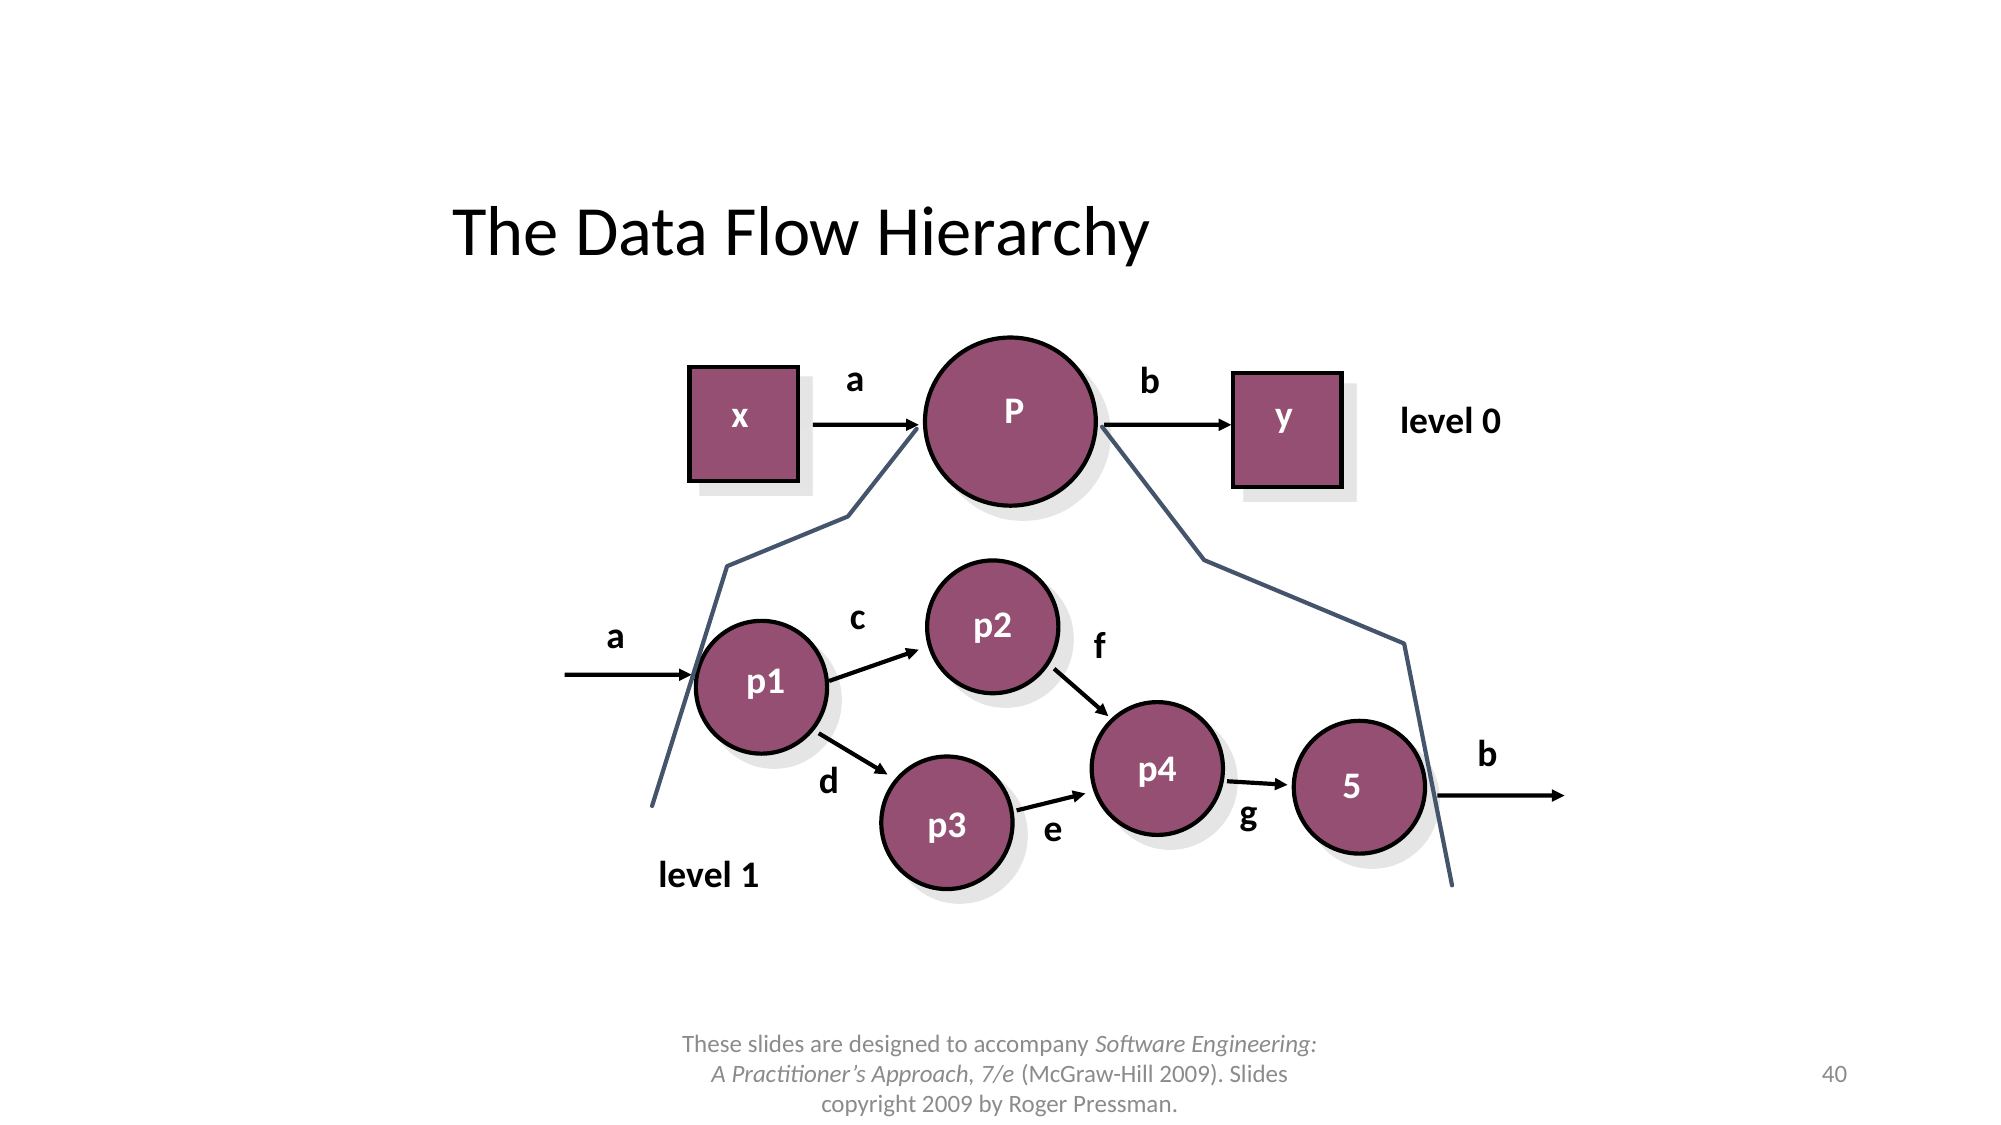

# The Data Flow Hierarchy

a
b

P
x
y
level 0

c
p2
a
f

p1

b

p4
d
5

g

p3

e
level 1
These slides are designed to accompany Software Engineering: A Practitioner’s Approach, 7/e (McGraw-Hill 2009). Slides copyright 2009 by Roger Pressman.
40